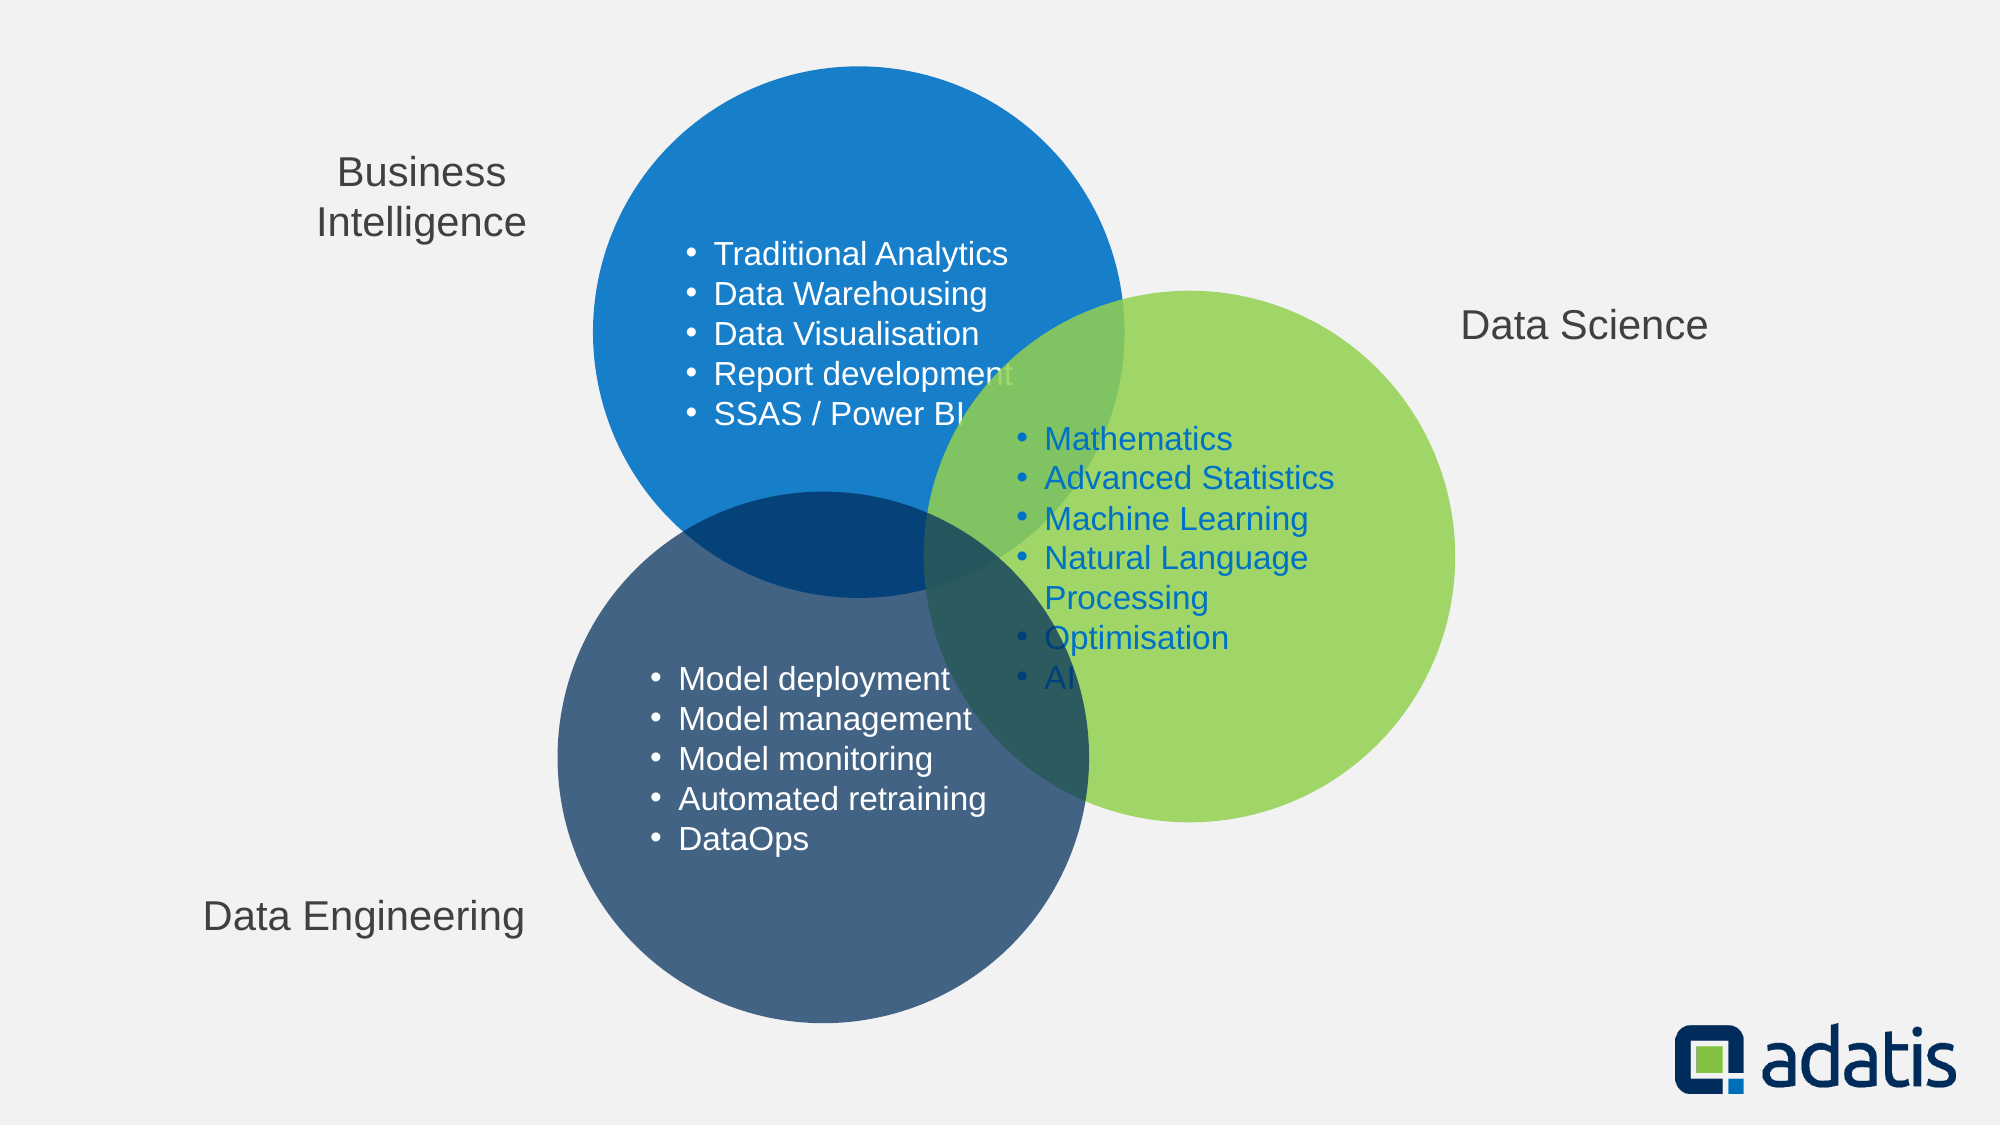

Traditional Analytics
Data Warehousing
Data Visualisation
Report development
SSAS / Power BI
Business Intelligence
Mathematics
Advanced Statistics
Machine Learning
Natural Language Processing
Optimisation
AI
Data Science

Model deployment
Model management
Model monitoring
Automated retraining
DataOps

Data Engineering